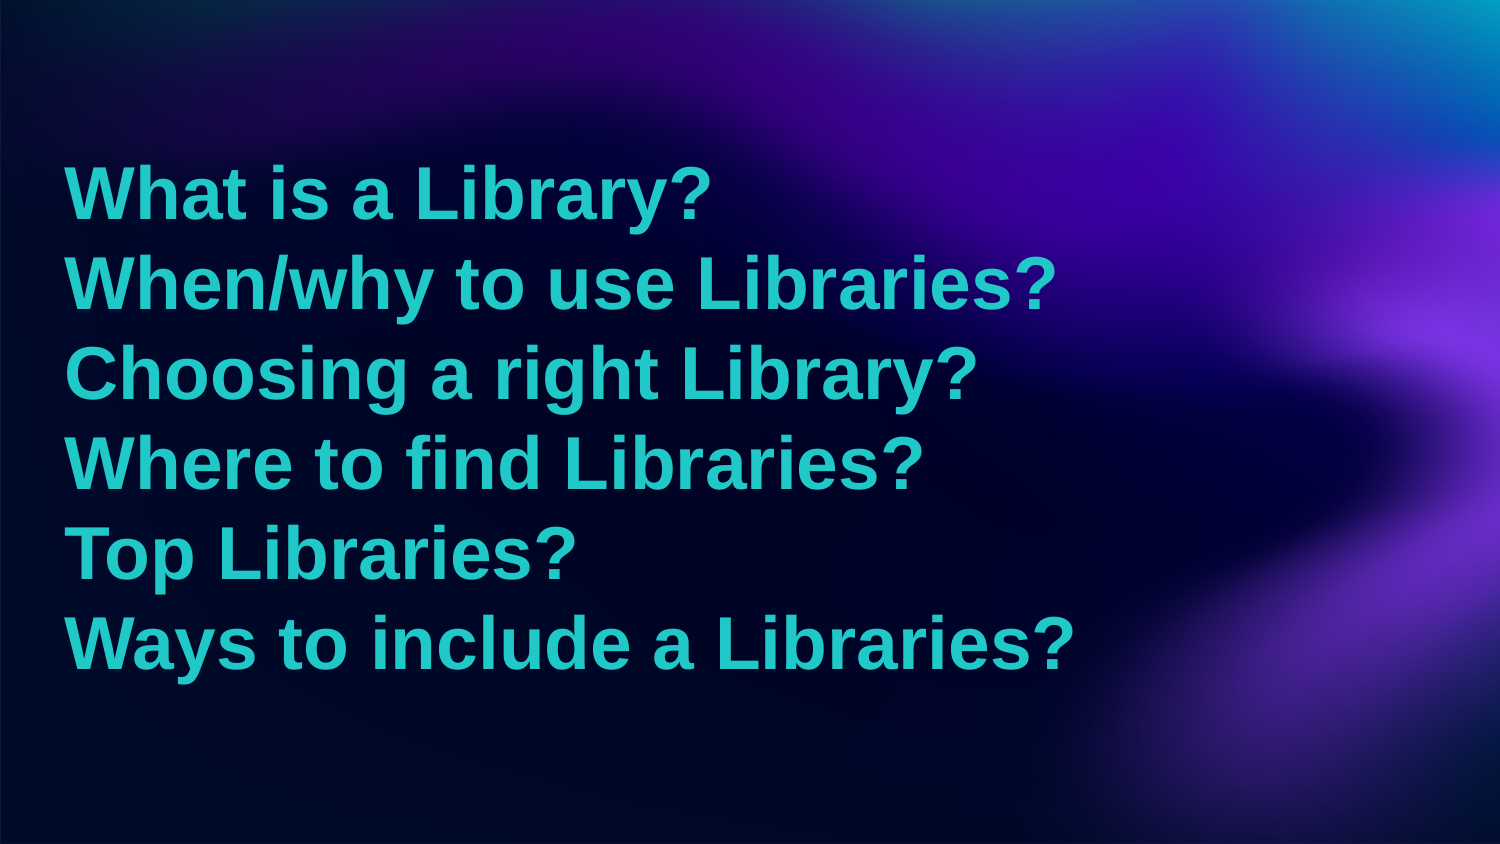

What is a Library?
When/why to use Libraries?
Choosing a right Library?
Where to find Libraries?
Top Libraries?
Ways to include a Libraries?